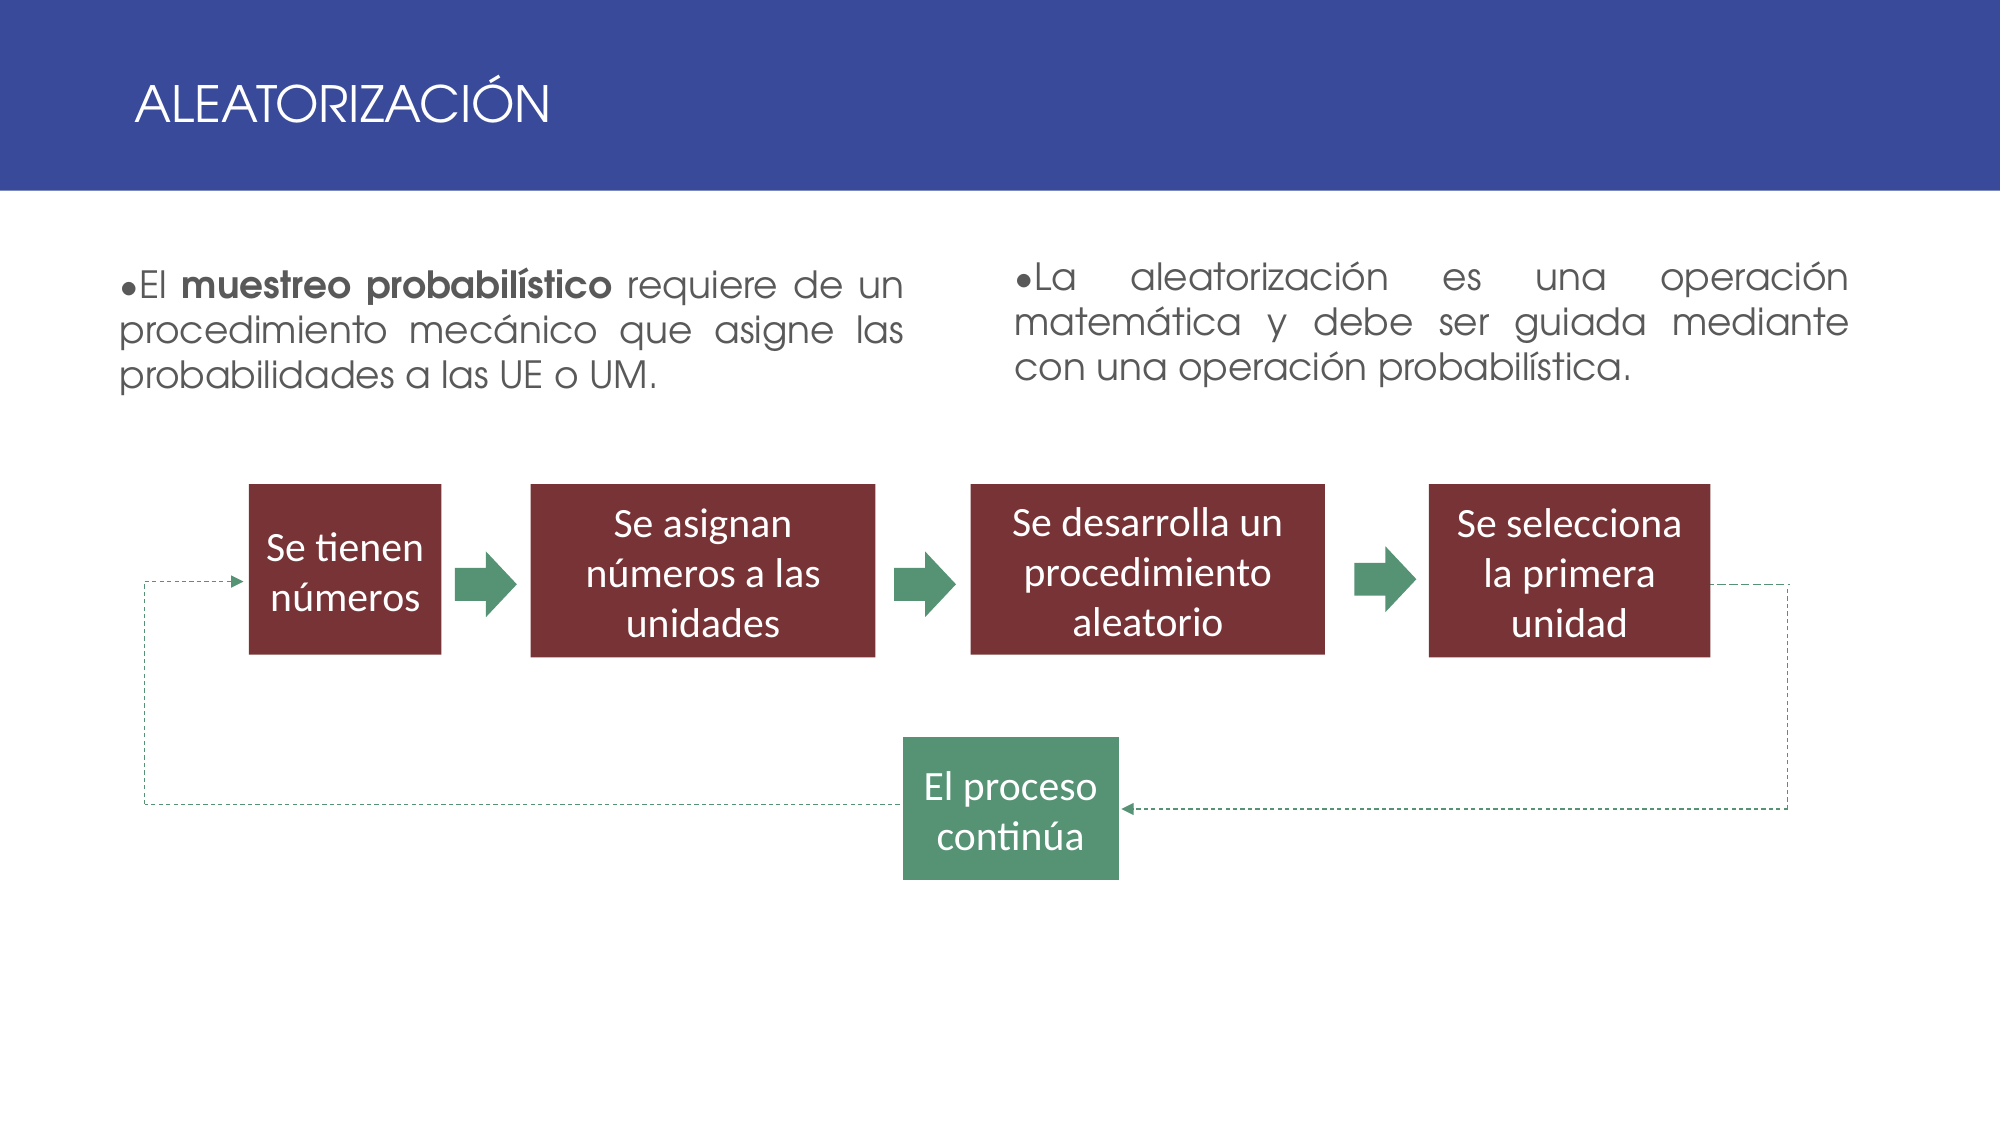

ALEATORIZACIÓN
•La aleatorización es una operación matemática y debe ser guiada mediante con una operación probabilística.
•El muestreo probabilístico requiere de un procedimiento mecánico que asigne las probabilidades a las UE o UM.

Se asignan números a las unidades
Se selecciona la primera unidad
Se tienen números
Se desarrolla un procedimiento aleatorio

El proceso continúa